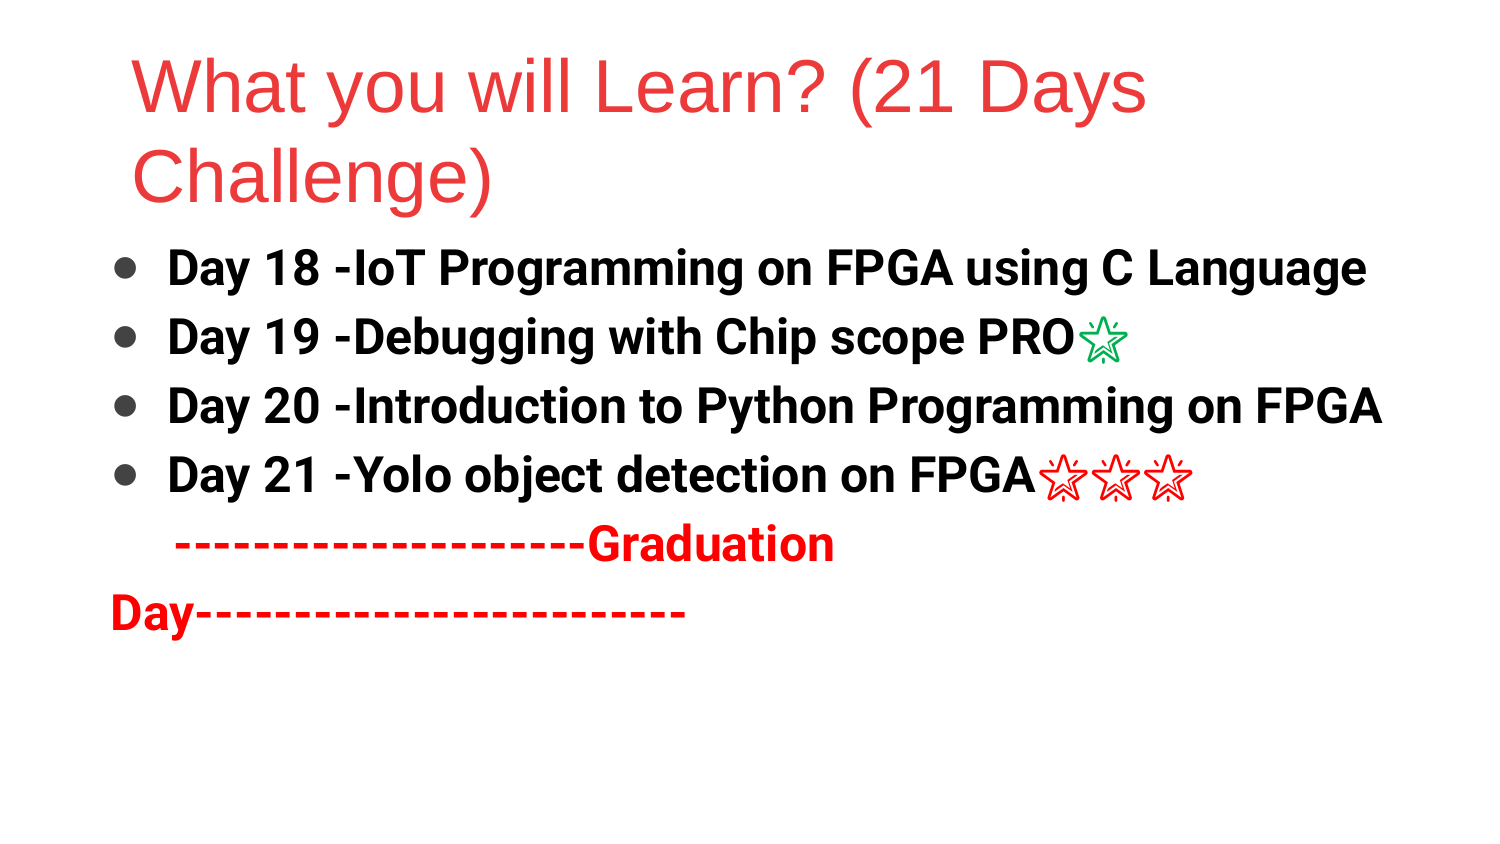

# What you will Learn? (21 Days Challenge)
Day 18 -IoT Programming on FPGA using C Language
Day 19 -Debugging with Chip scope PRO🌟
Day 20 -Introduction to Python Programming on FPGA
Day 21 -Yolo object detection on FPGA🌟🌟🌟
     ---------------------Graduation Day-------------------------